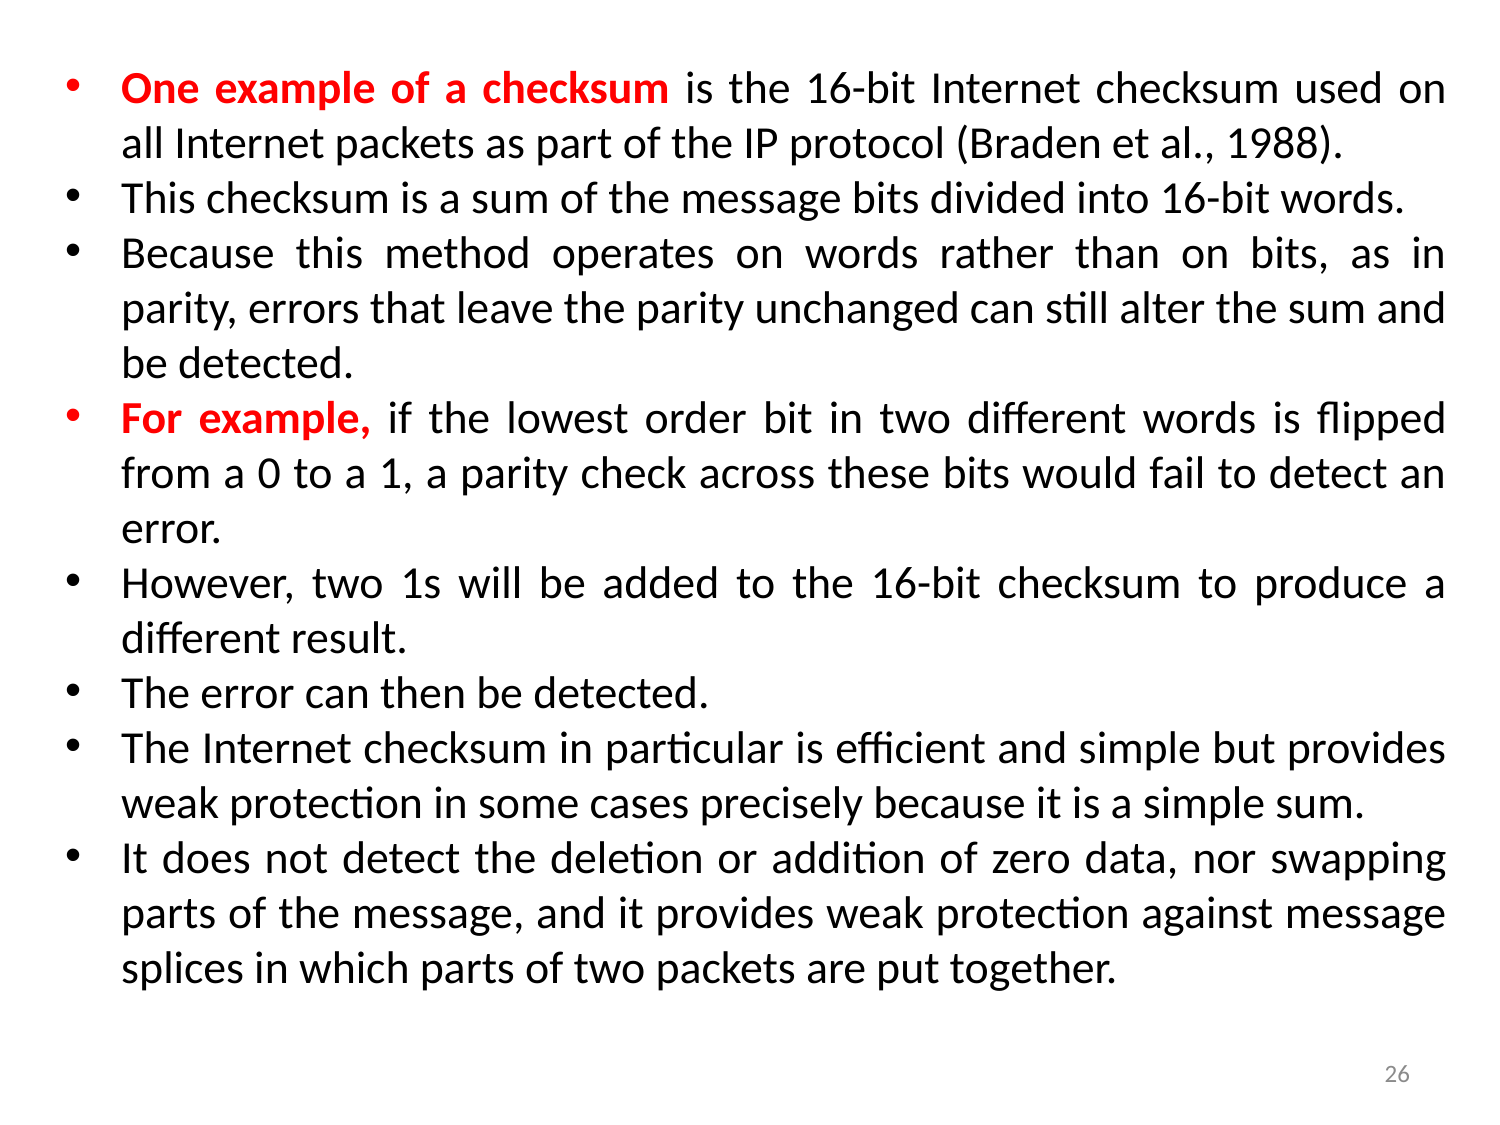

One example of a checksum is the 16-bit Internet checksum used on all Internet packets as part of the IP protocol (Braden et al., 1988).
This checksum is a sum of the message bits divided into 16-bit words.
Because this method operates on words rather than on bits, as in parity, errors that leave the parity unchanged can still alter the sum and be detected.
For example, if the lowest order bit in two different words is flipped from a 0 to a 1, a parity check across these bits would fail to detect an error.
However, two 1s will be added to the 16-bit checksum to produce a different result.
The error can then be detected.
The Internet checksum in particular is efficient and simple but provides weak protection in some cases precisely because it is a simple sum.
It does not detect the deletion or addition of zero data, nor swapping parts of the message, and it provides weak protection against message splices in which parts of two packets are put together.
26